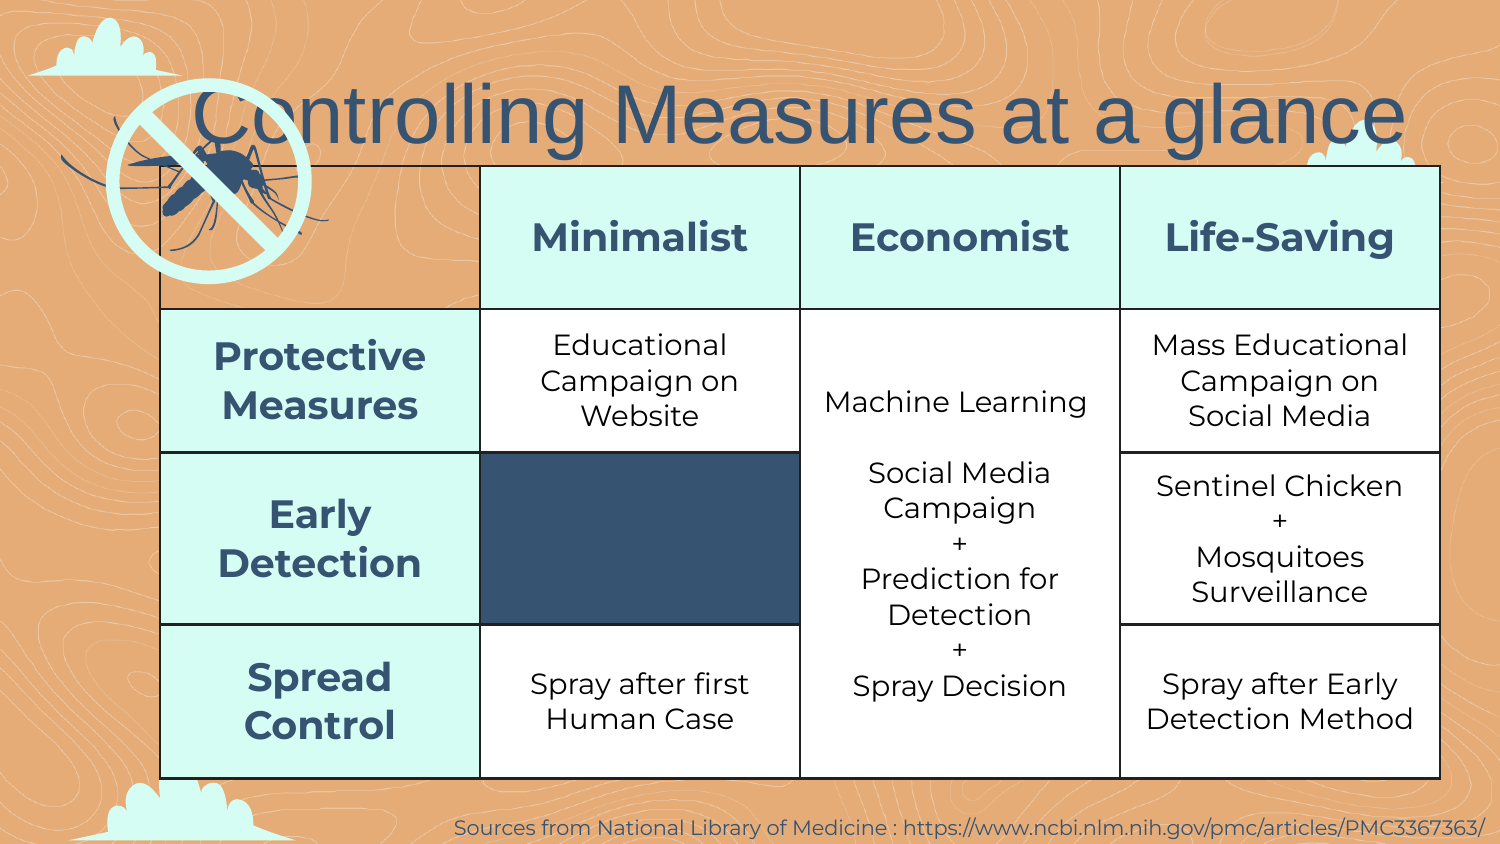

# Controlling Measures at a glance

|  | Minimalist | Economist | Life-Saving |
| --- | --- | --- | --- |
| Protective Measures | Educational Campaign on Website | Machine Learning Social Media Campaign + Prediction for Detection + Spray Decision | Mass Educational Campaign on Social Media |
| Early Detection |  |  | Sentinel Chicken + Mosquitoes Surveillance |
| Spread Control | Spray after first Human Case |  | Spray after Early Detection Method |
Sources from National Library of Medicine : https://www.ncbi.nlm.nih.gov/pmc/articles/PMC3367363/